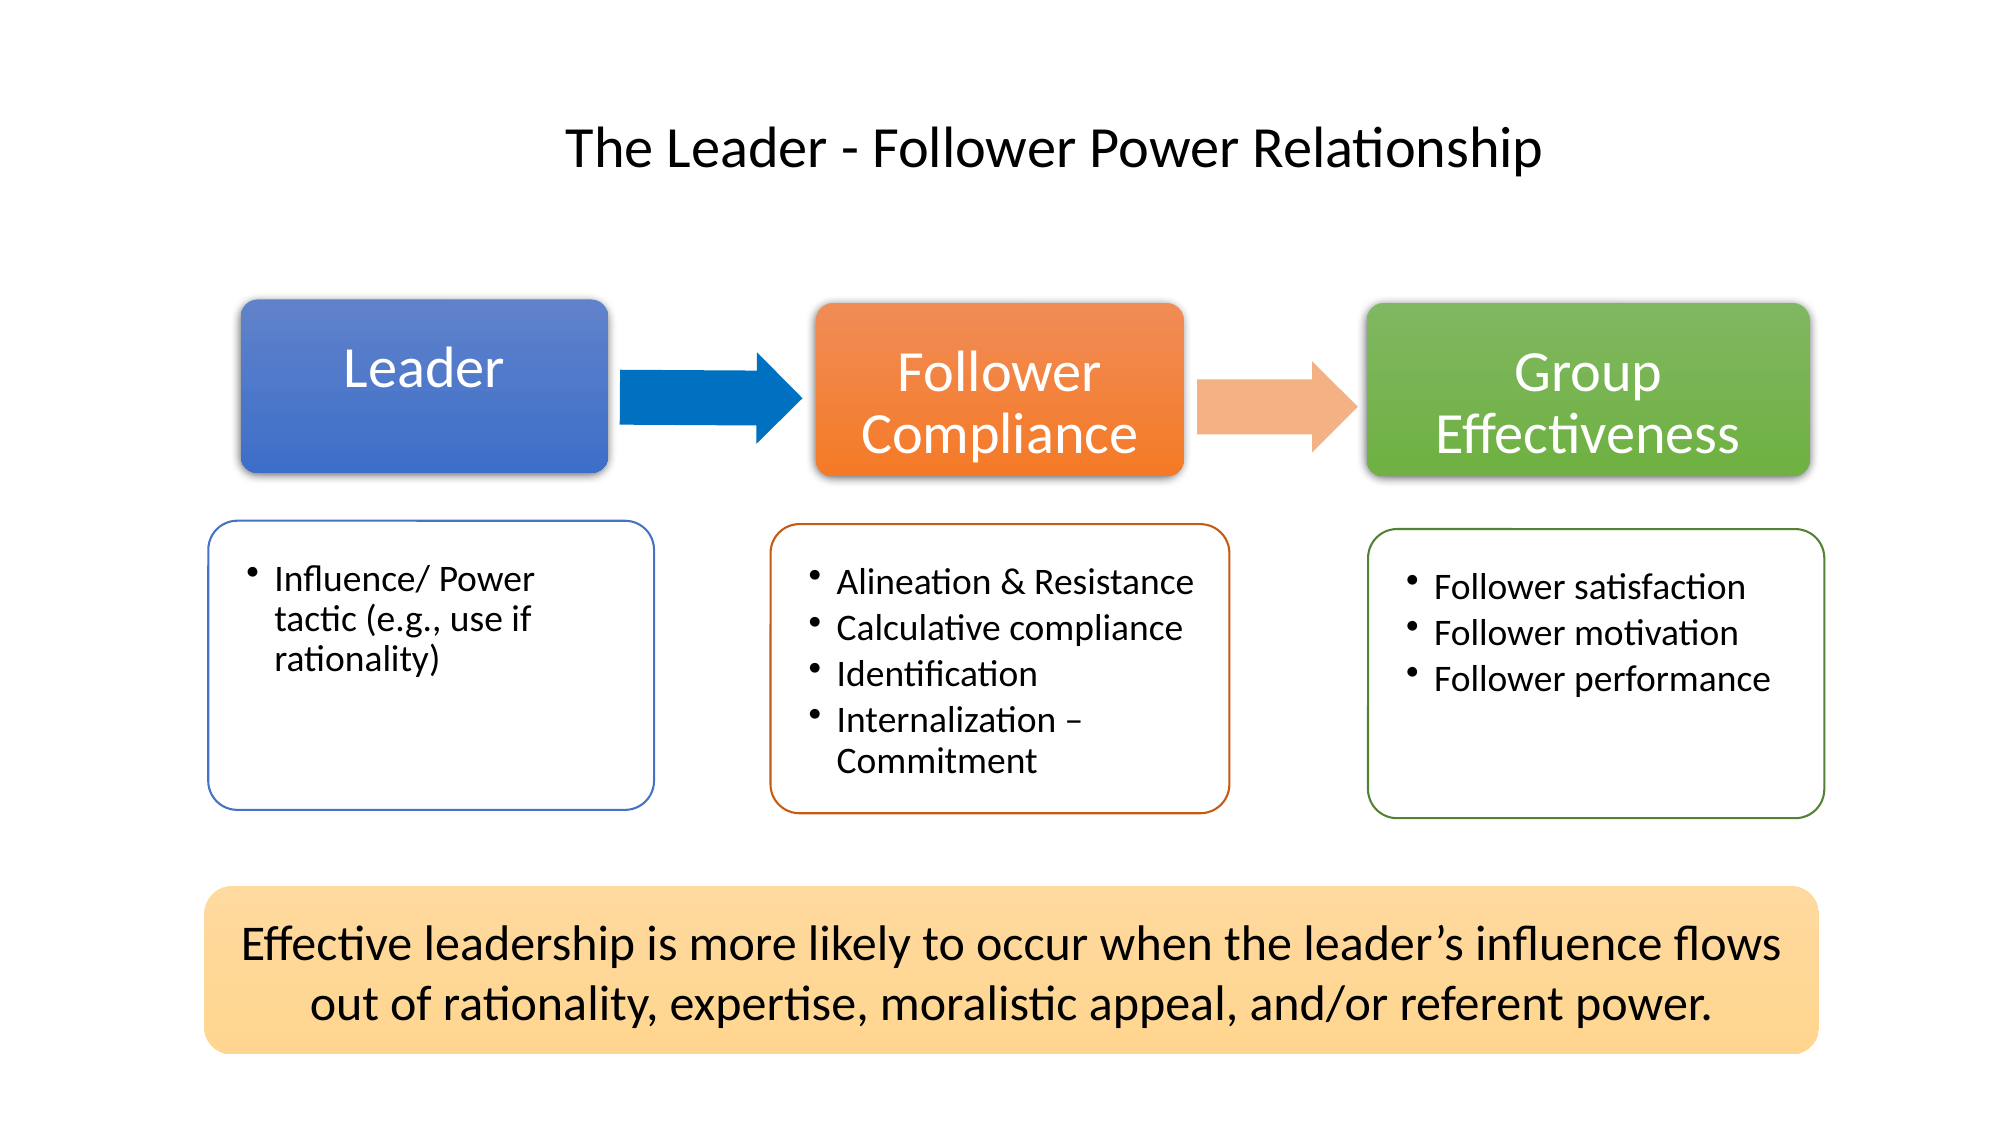

The Leader - Follower Power Relationship
Leader
Influence/ Power tactic (e.g., use if rationality)

Follower Compliance
Alineation & Resistance
Calculative compliance
Identification
Internalization – Commitment

Group Effectiveness
Follower satisfaction
Follower motivation
Follower performance
Effective leadership is more likely to occur when the leader’s influence flows out of rationality, expertise, moralistic appeal, and/or referent power.